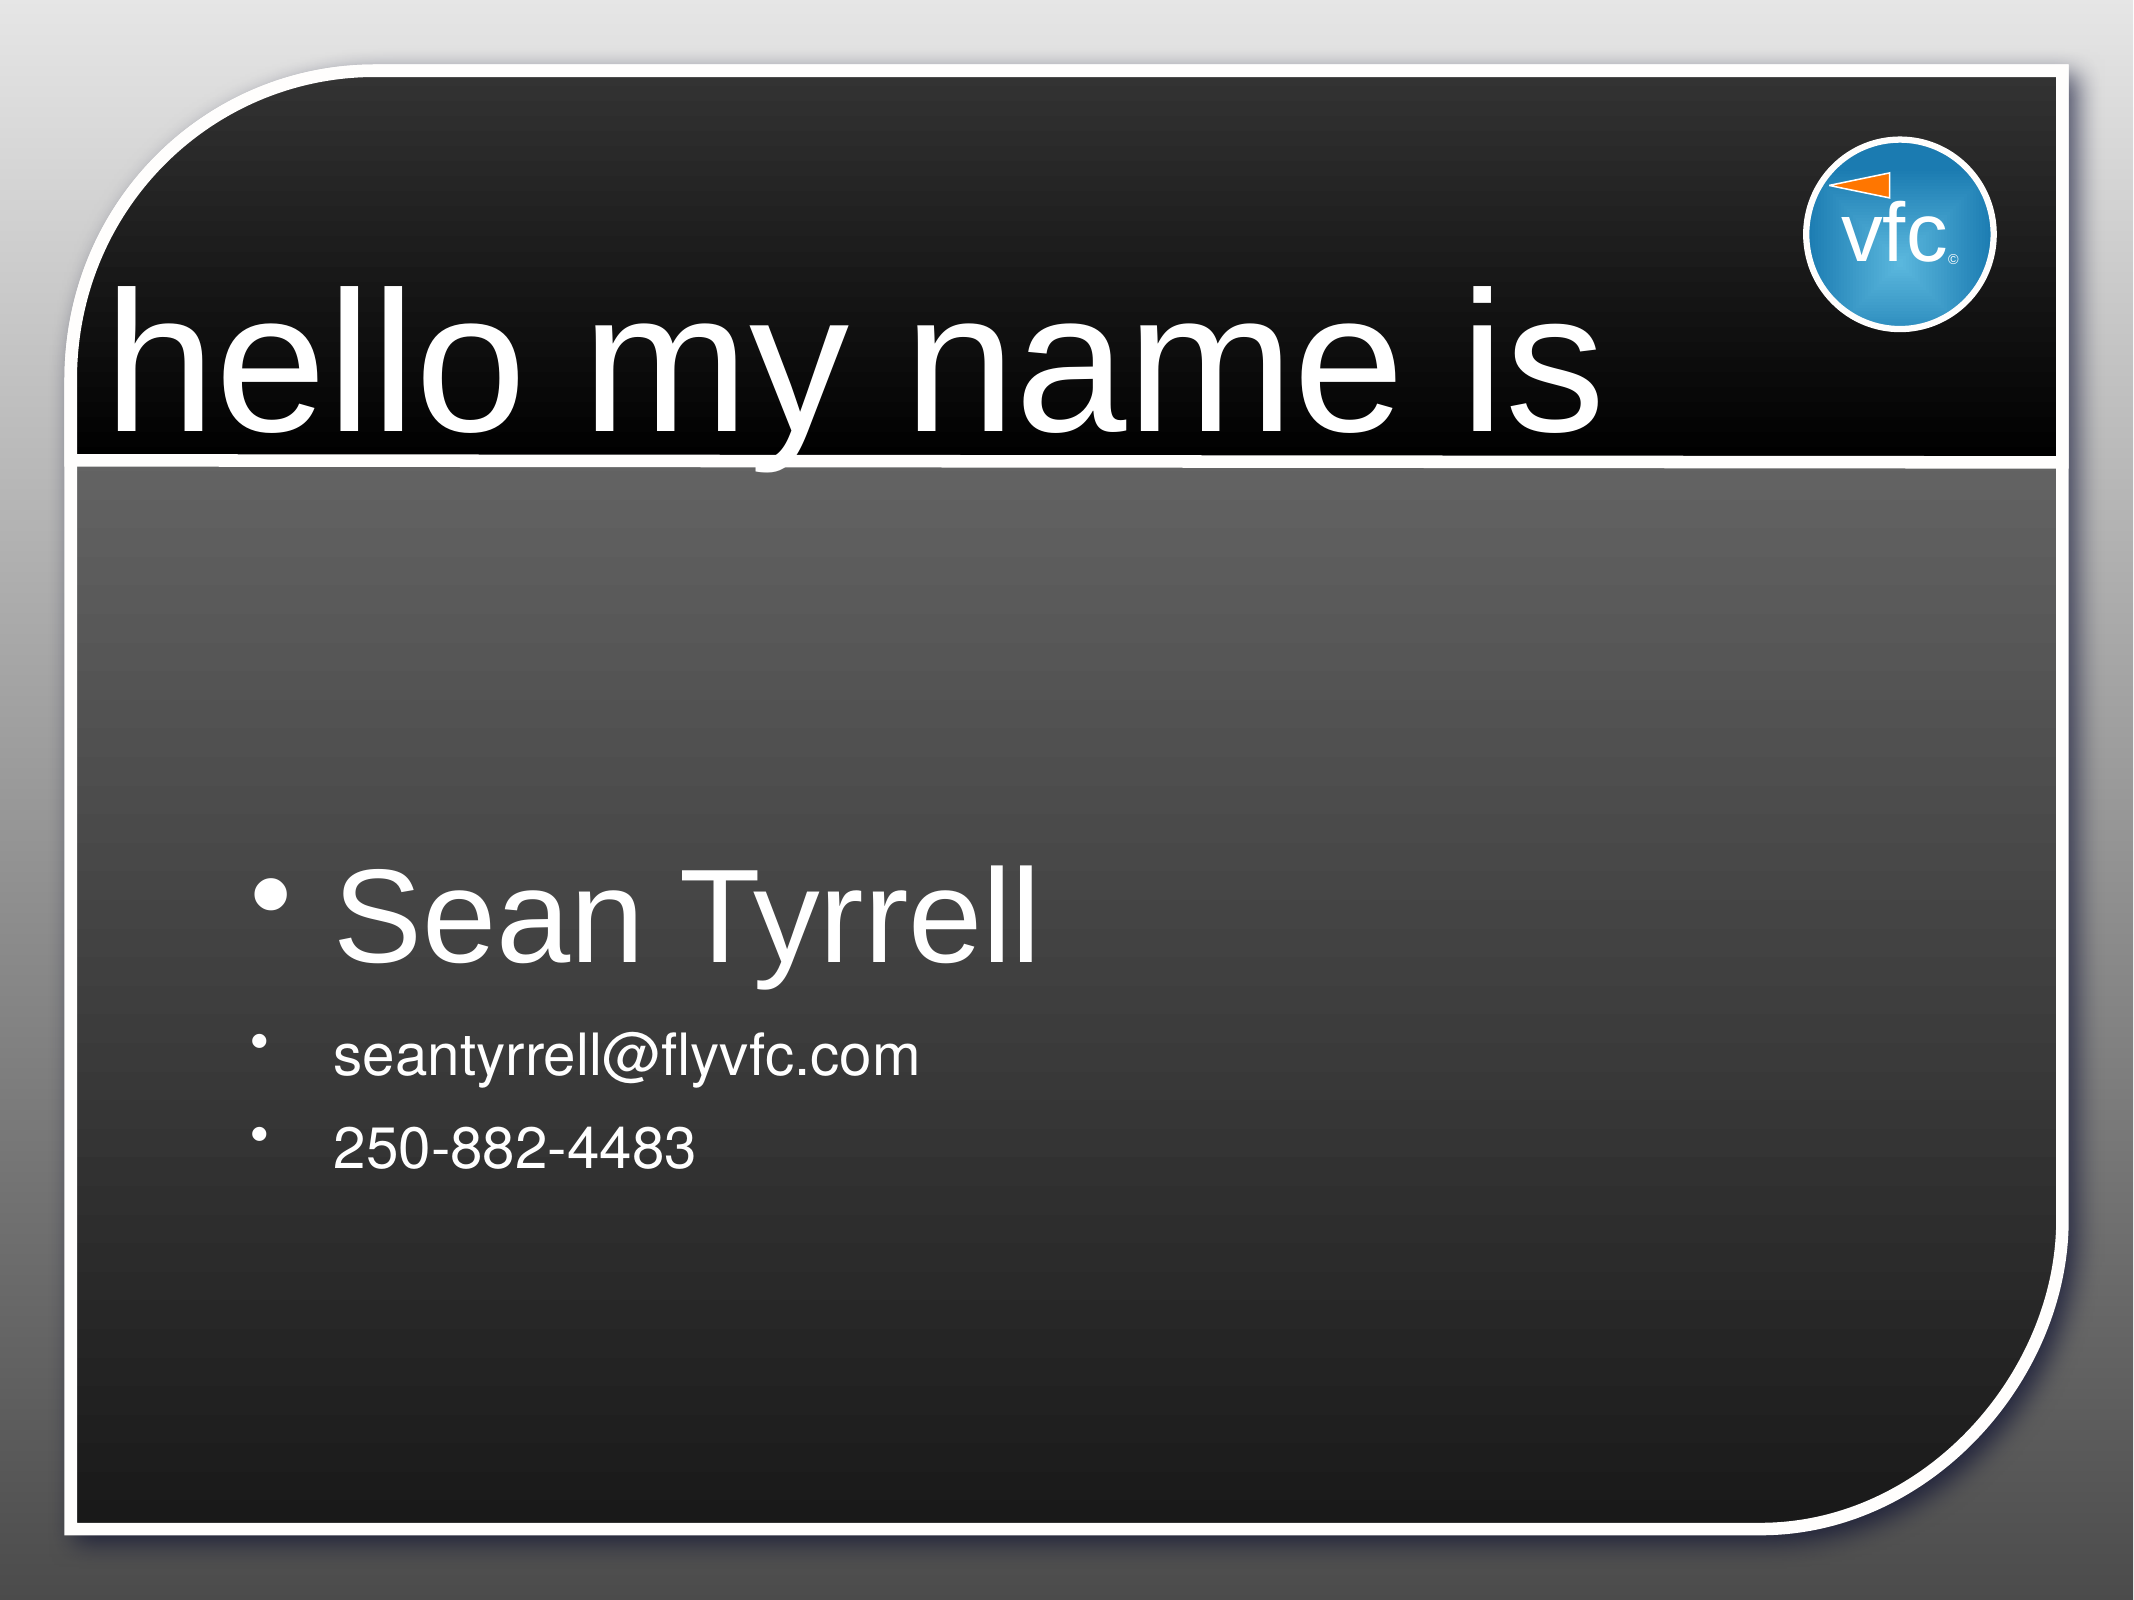

# hello my name is
vfc©

Sean Tyrrell
seantyrrell@flyvfc.com
250-882-4483